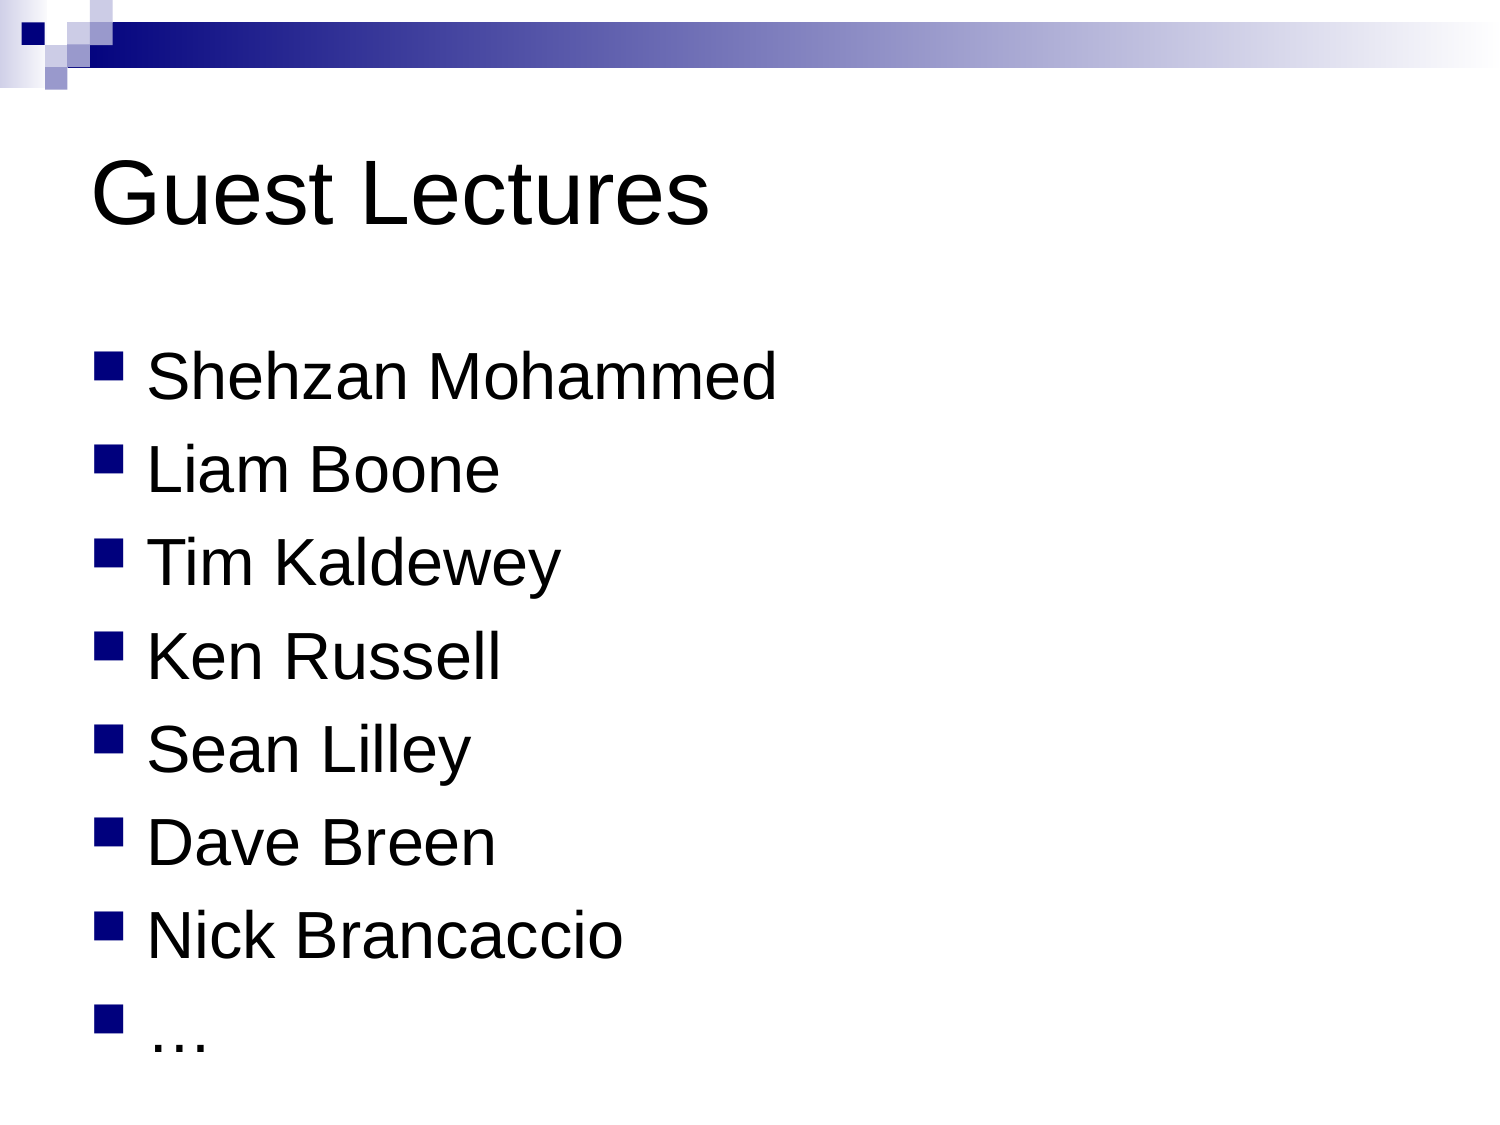

# Guest Lectures
Shehzan Mohammed
Liam Boone
Tim Kaldewey
Ken Russell
Sean Lilley
Dave Breen
Nick Brancaccio
…